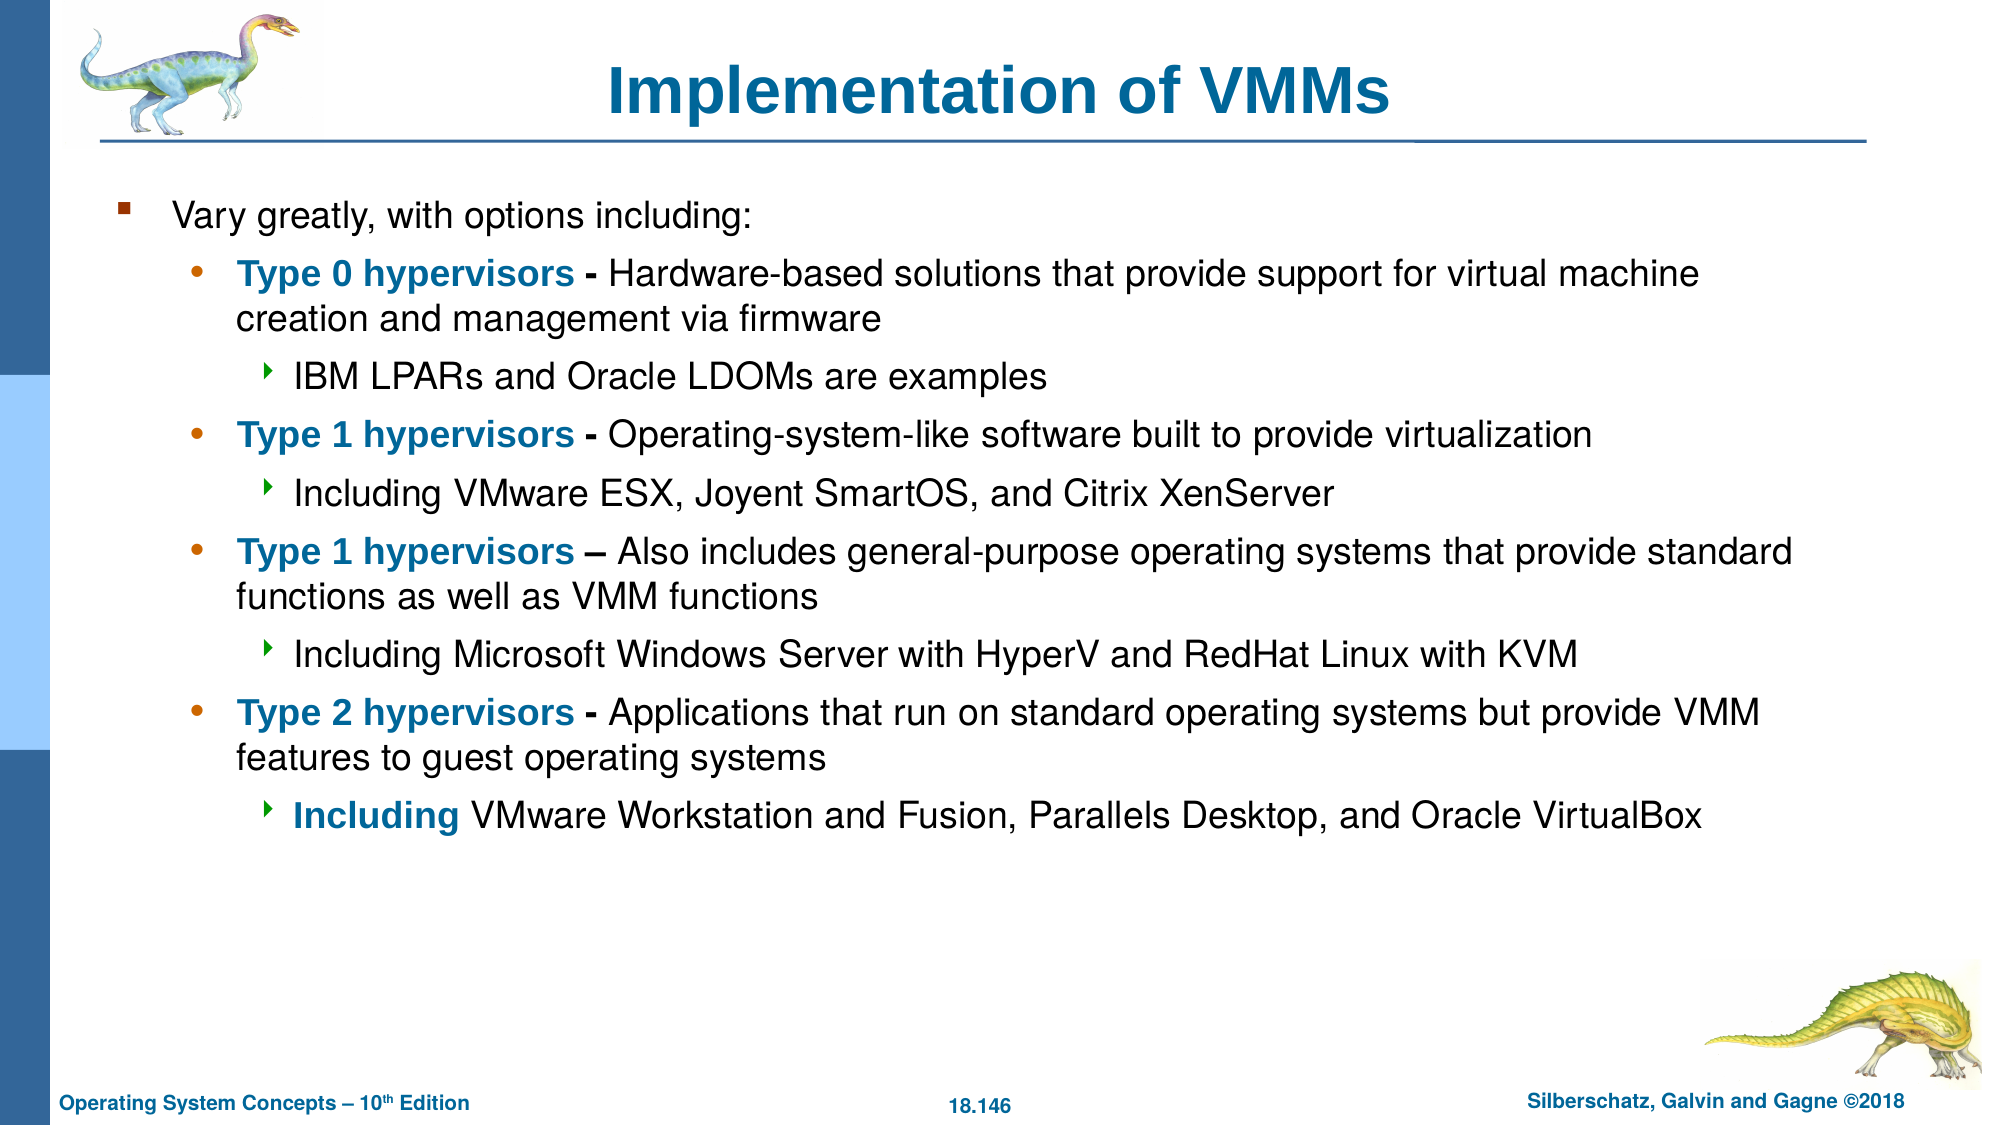

# Implementation of VMMs
Vary greatly, with options including:
Type 0 hypervisors - Hardware-based solutions that provide support for virtual machine creation and management via firmware
IBM LPARs and Oracle LDOMs are examples
Type 1 hypervisors - Operating-system-like software built to provide virtualization
Including VMware ESX, Joyent SmartOS, and Citrix XenServer
Type 1 hypervisors – Also includes general-purpose operating systems that provide standard functions as well as VMM functions
Including Microsoft Windows Server with HyperV and RedHat Linux with KVM
Type 2 hypervisors - Applications that run on standard operating systems but provide VMM features to guest operating systems
Including VMware Workstation and Fusion, Parallels Desktop, and Oracle VirtualBox